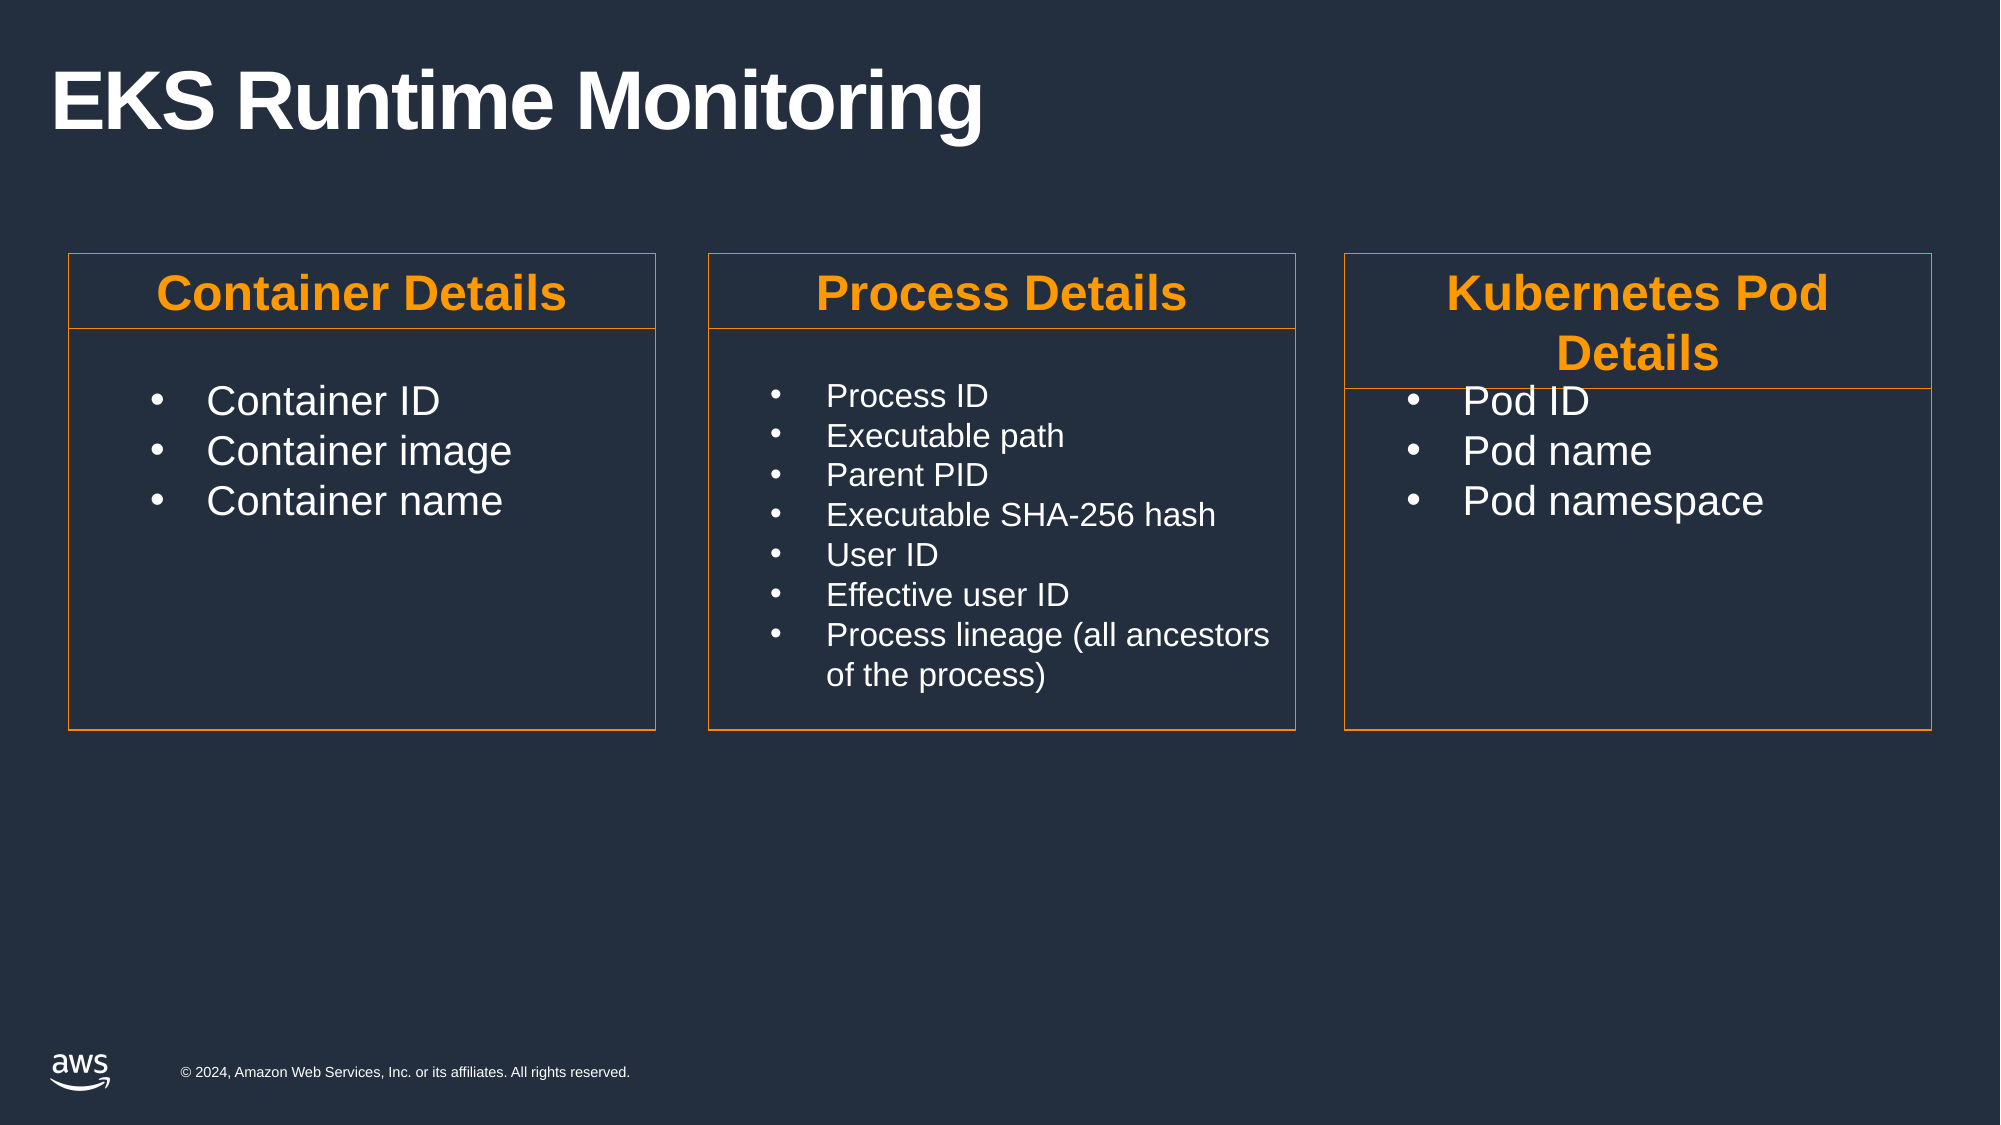

# EKS Runtime Monitoring

Container Details
Container ID
Container image
Container name
Process Details

Kubernetes Pod Details
Pod ID
Pod name
Pod namespace

Process ID
Executable path
Parent PID
Executable SHA-256 hash
User ID
Effective user ID
Process lineage (all ancestors of the process)